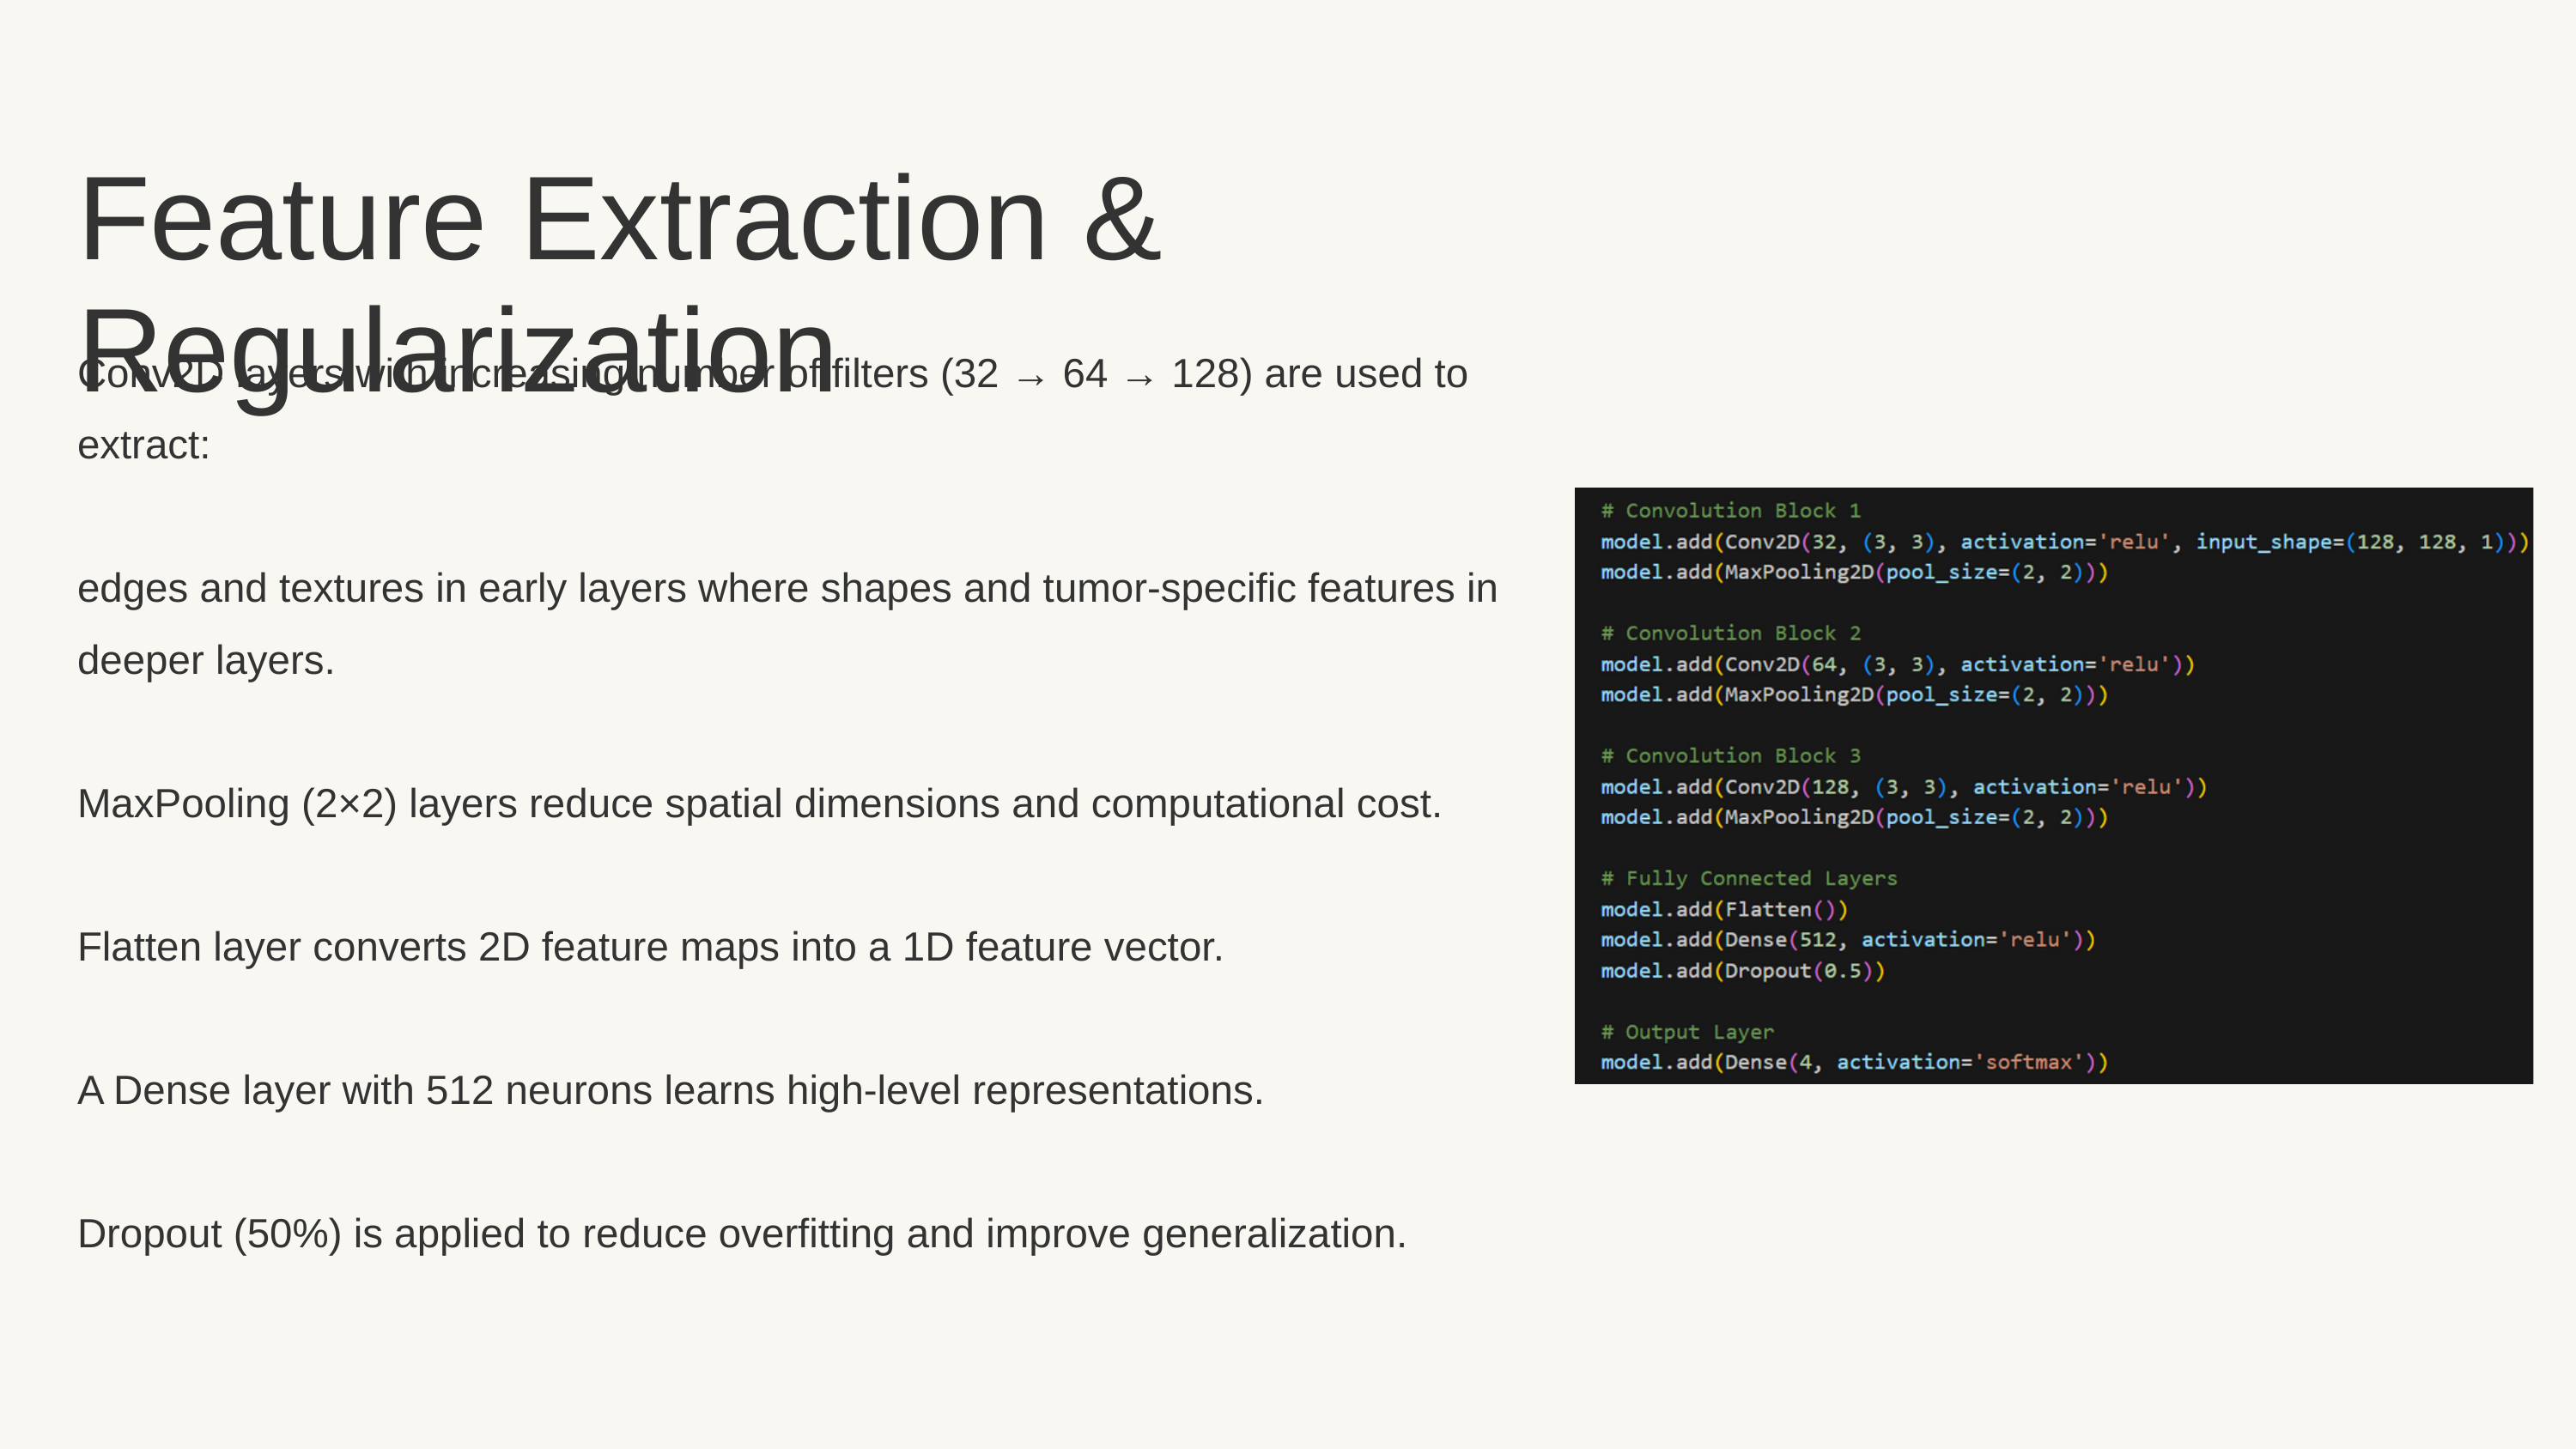

Feature Extraction & Regularization
Conv2D layers with increasing number of filters (32 → 64 → 128) are used to extract:

edges and textures in early layers where shapes and tumor-specific features in deeper layers.

MaxPooling (2×2) layers reduce spatial dimensions and computational cost.

Flatten layer converts 2D feature maps into a 1D feature vector.

A Dense layer with 512 neurons learns high-level representations.

Dropout (50%) is applied to reduce overfitting and improve generalization.